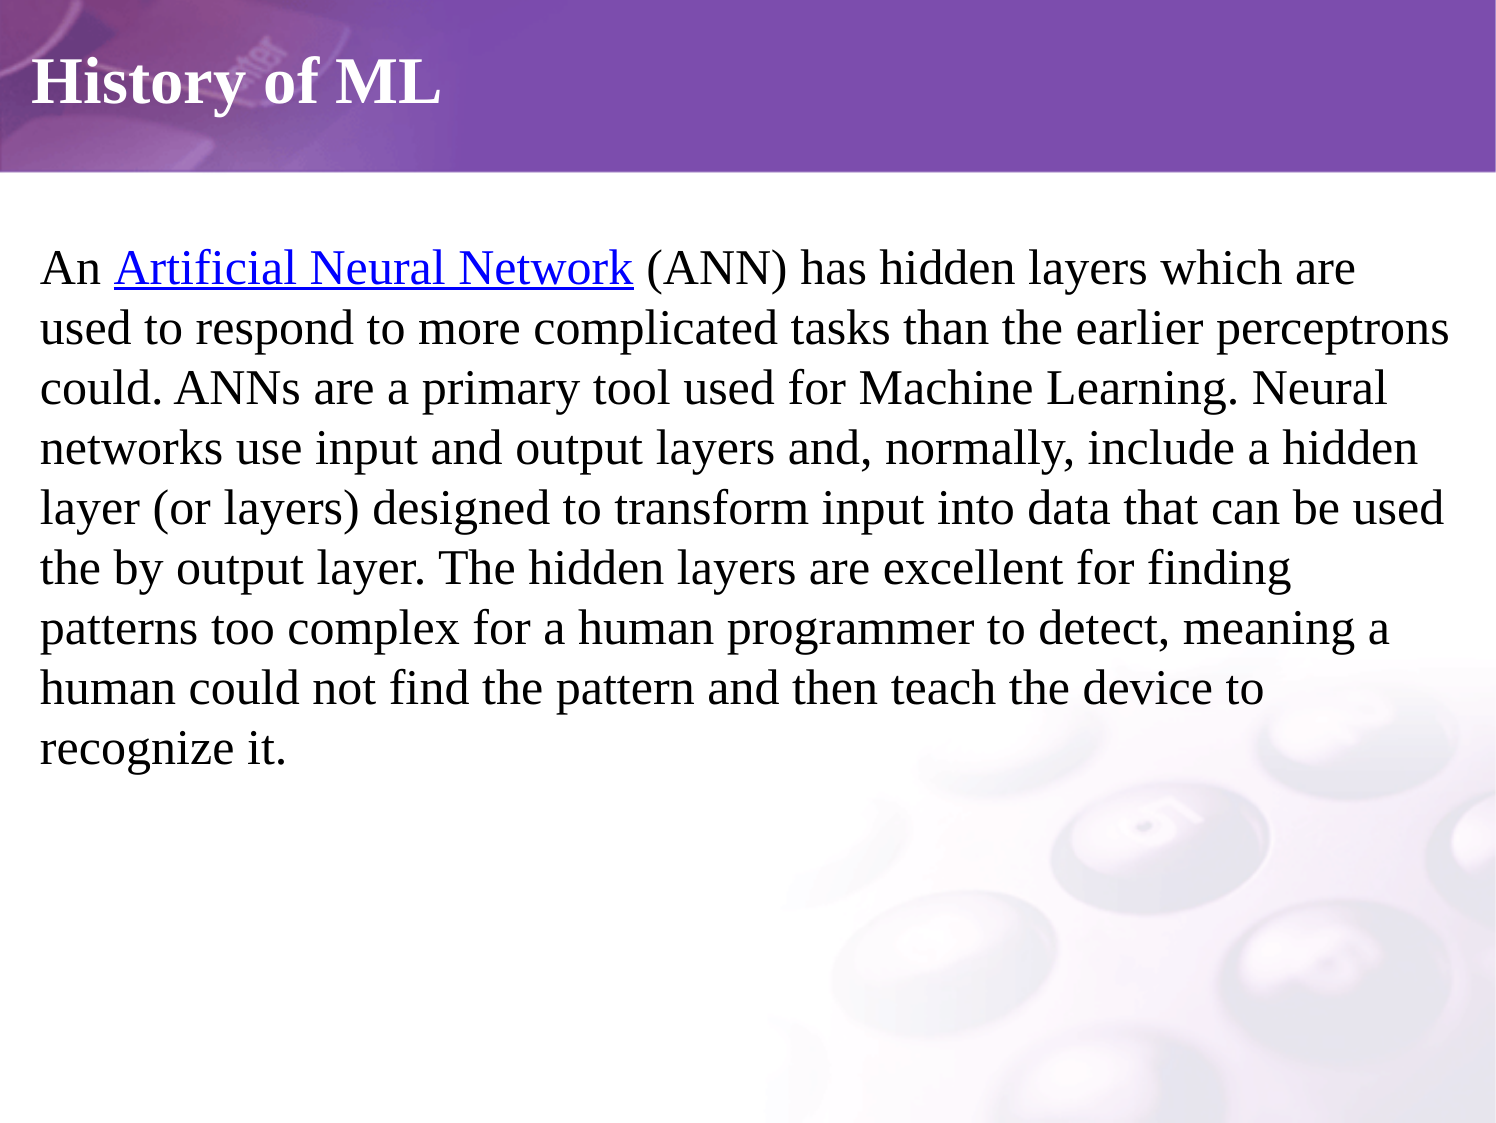

# History of ML
An Artificial Neural Network (ANN) has hidden layers which are used to respond to more complicated tasks than the earlier perceptrons could. ANNs are a primary tool used for Machine Learning. Neural networks use input and output layers and, normally, include a hidden layer (or layers) designed to transform input into data that can be used the by output layer. The hidden layers are excellent for finding patterns too complex for a human programmer to detect, meaning a human could not find the pattern and then teach the device to recognize it.